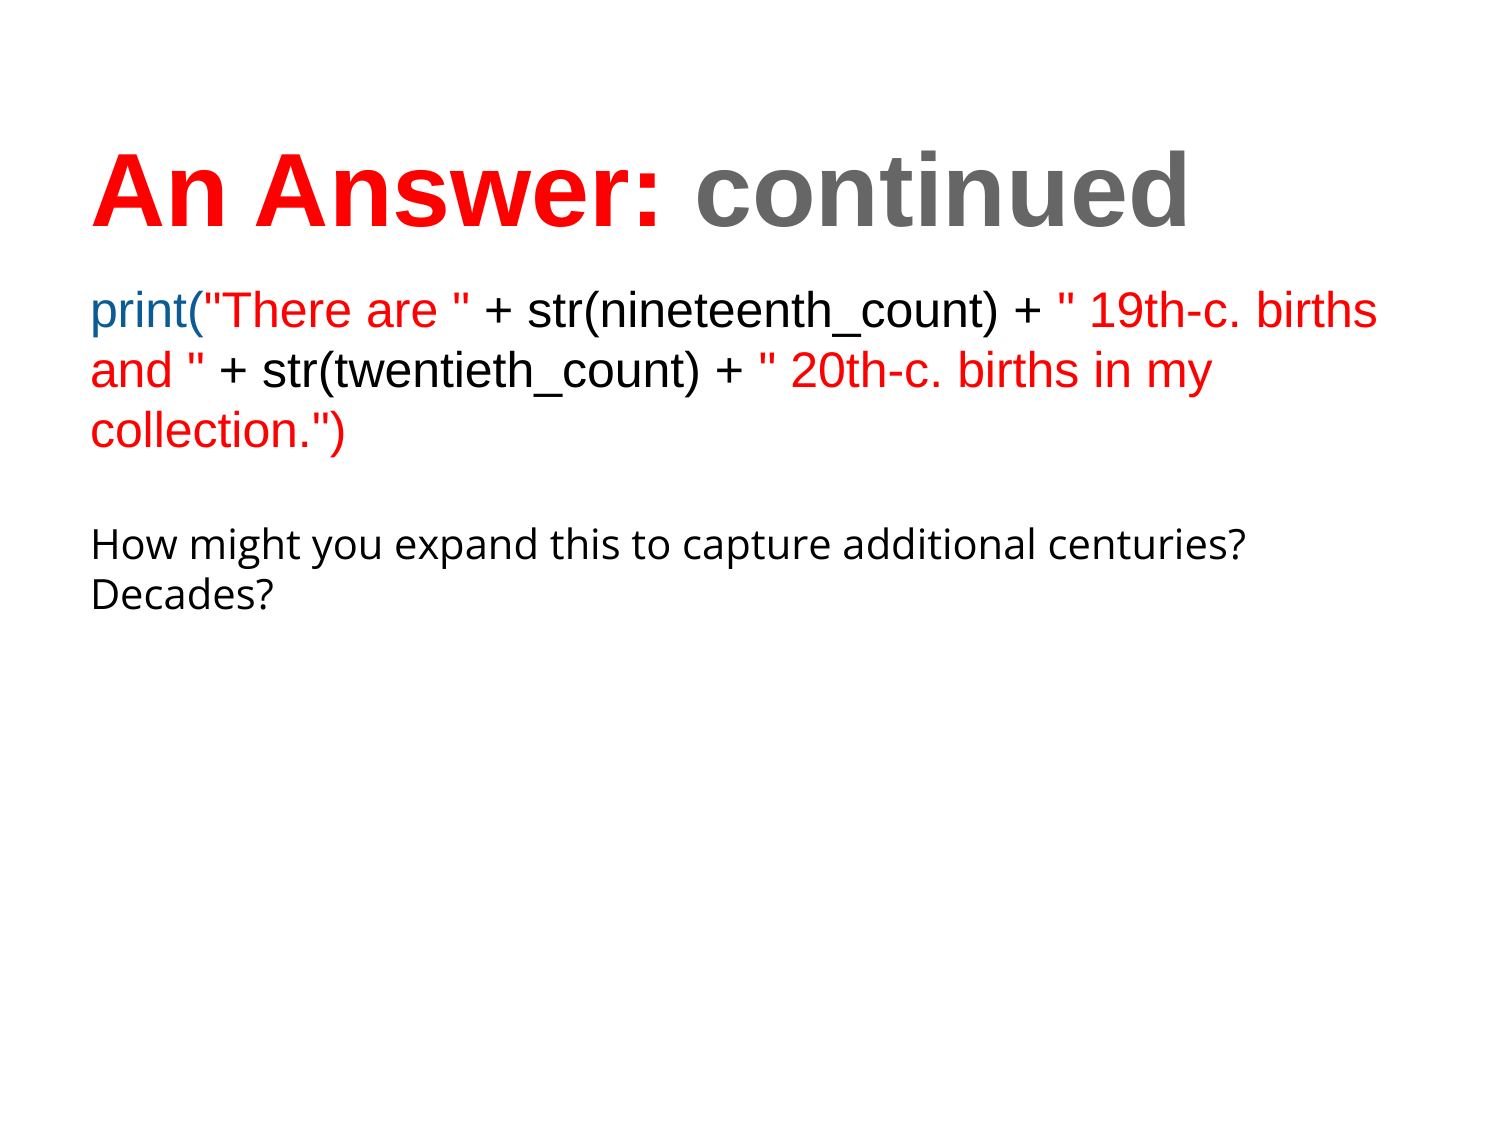

# An Answer: continued
print("There are " + str(nineteenth_count) + " 19th-c. births and " + str(twentieth_count) + " 20th-c. births in my collection.")

How might you expand this to capture additional centuries?  Decades?